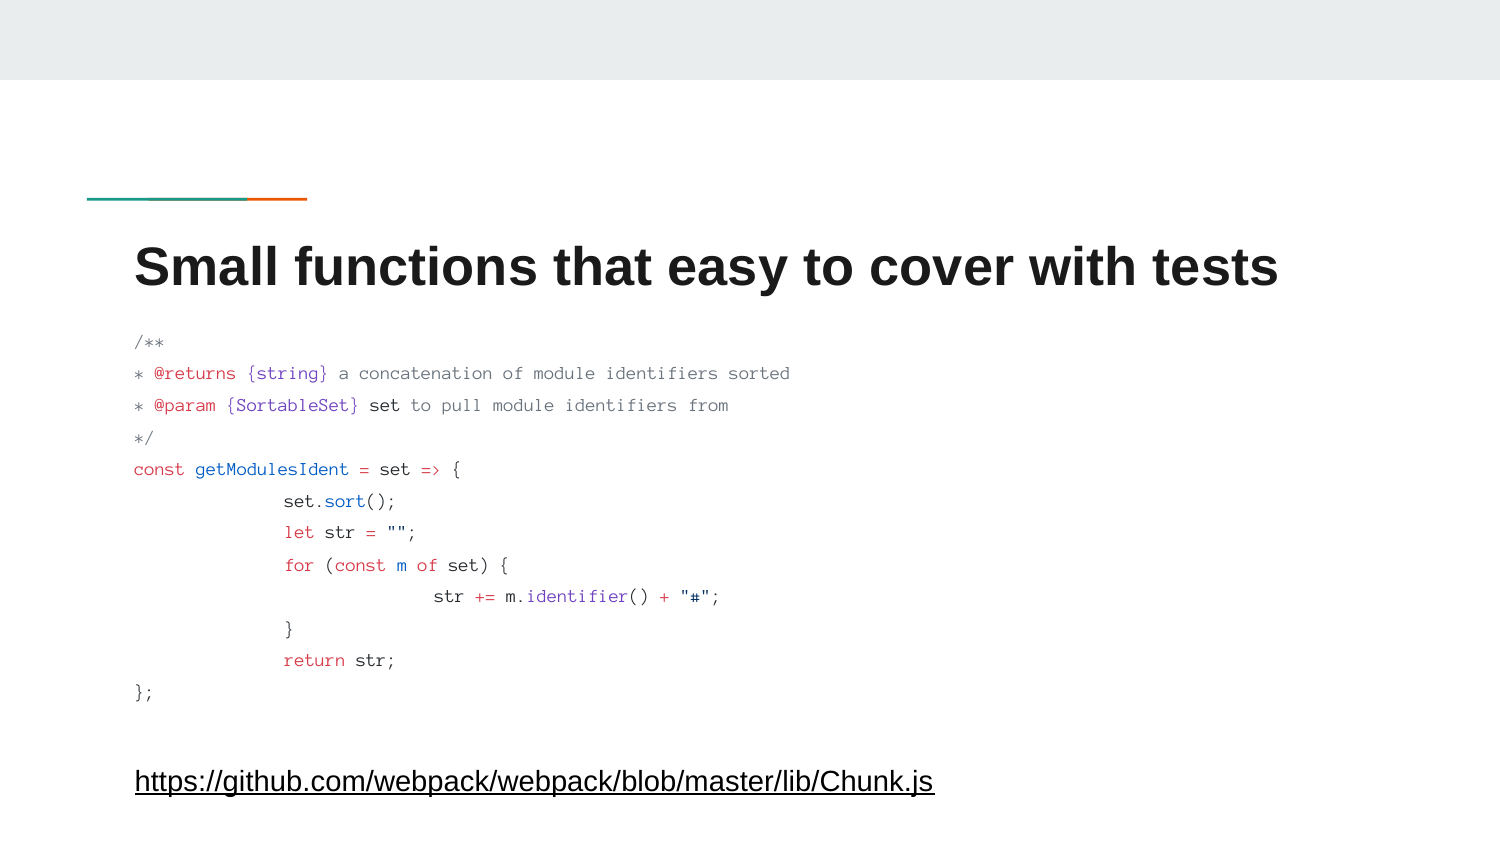

# Small functions that easy to cover with tests
/**
* @returns {string} a concatenation of module identifiers sorted
* @param {SortableSet} set to pull module identifiers from
*/
const getModulesIdent = set => {
	set.sort();
	let str = "";
	for (const m of set) {
		str += m.identifier() + "#";
	}
	return str;
};

https://github.com/webpack/webpack/blob/master/lib/Chunk.js